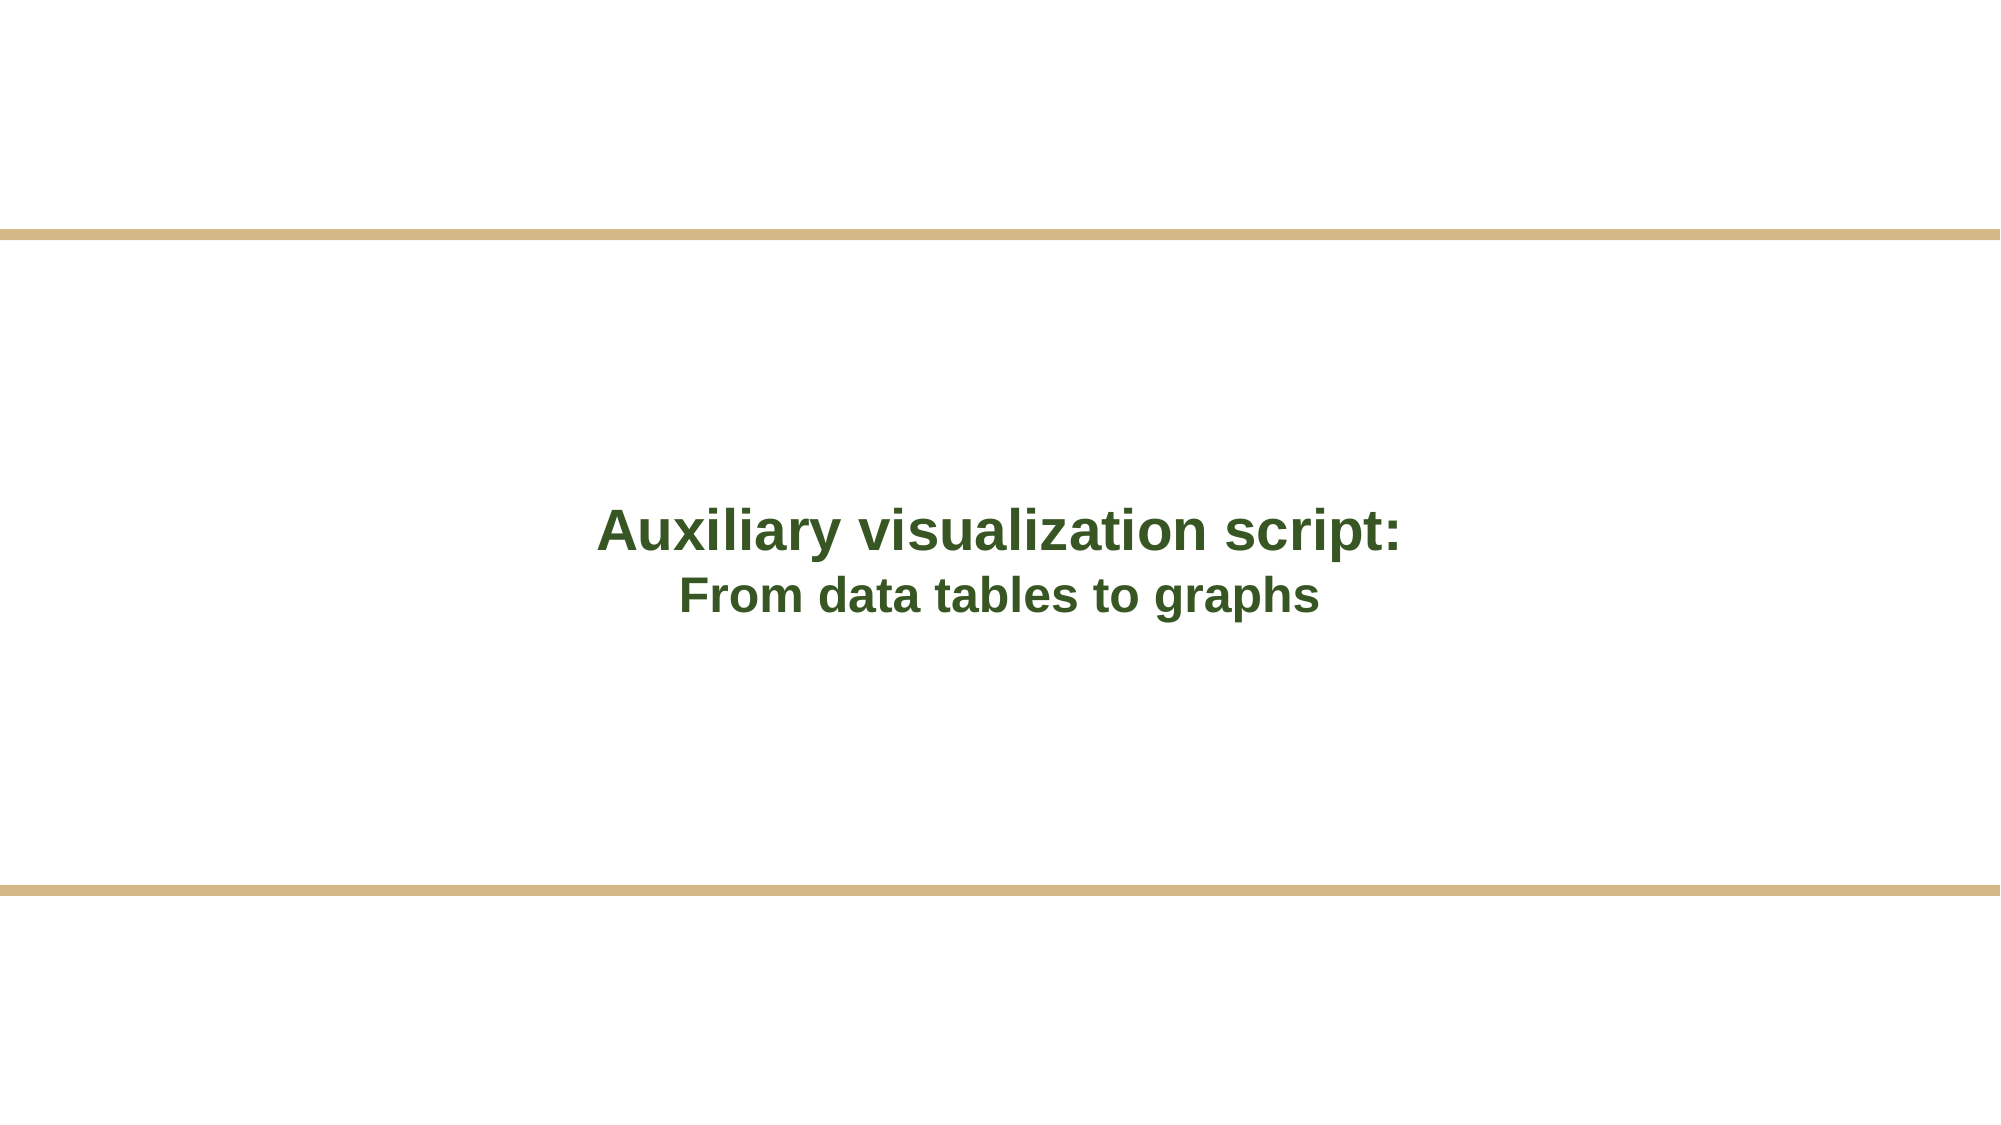

Auxiliary visualization script:
From data tables to graphs